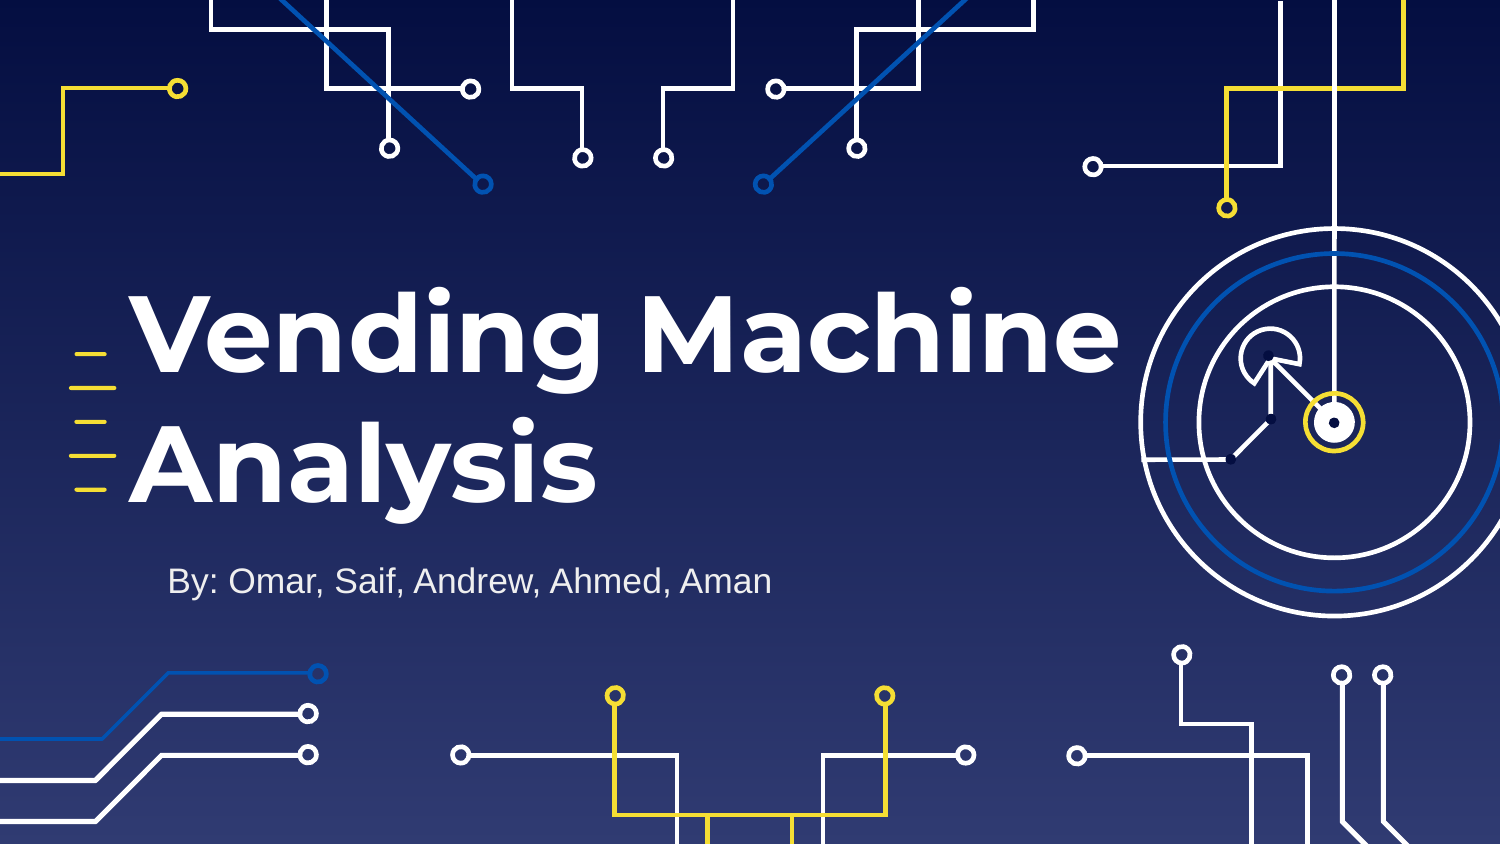

# Vending Machine Analysis
By: Omar, Saif, Andrew, Ahmed, Aman